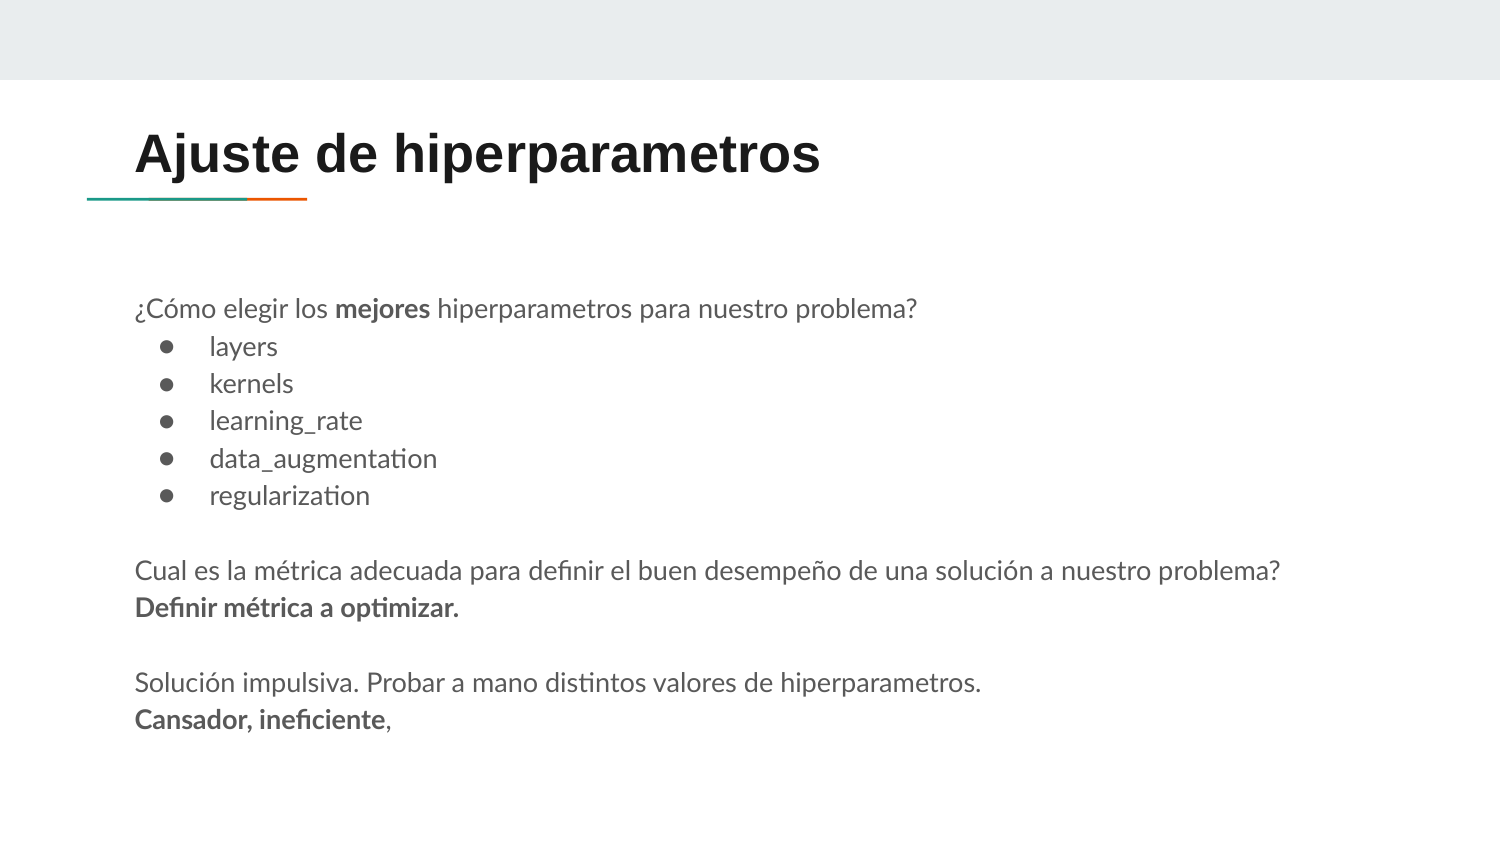

# Ajuste de hiperparametros
¿Cómo elegir los mejores hiperparametros para nuestro problema?
layers
kernels
learning_rate
data_augmentation
regularization

Cual es la métrica adecuada para definir el buen desempeño de una solución a nuestro problema?
Definir métrica a optimizar.

Solución impulsiva. Probar a mano distintos valores de hiperparametros.
Cansador, ineficiente,